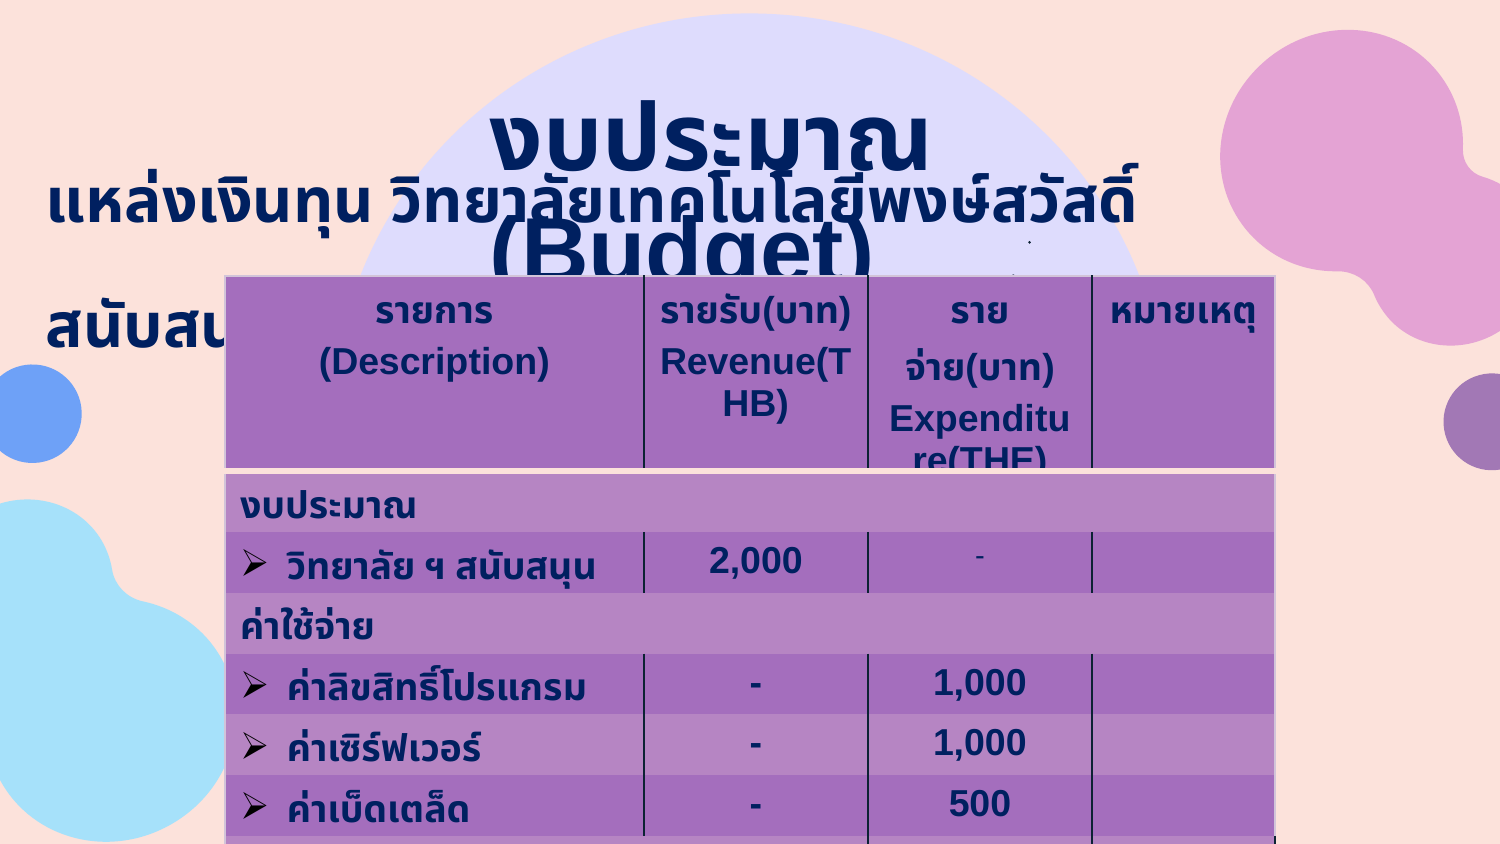

งบประมาณ (Budget)
แหล่งเงินทุน วิทยาลัยเทคโนโลยีพงษ์สวัสดิ์ สนับสนุน จำนวน 2,000 บาท​

| รายการ (Description) | รายรับ(บาท) Revenue(THB) | รายจ่าย(บาท) Expenditure(THE) | หมายเหตุ |
| --- | --- | --- | --- |
| งบประมาณ |  |  |  |
| วิทยาลัย ฯ สนับสนุน | 2,000 | - |  |
| ค่าใช้จ่าย |  |  |  |
| ค่าลิขสิทธิ์โปรแกรม | - | 1,000 |  |
| ค่าเซิร์ฟเวอร์ | - | 1,000 |  |
| ค่าเบ็ดเตล็ด | - | 500 |  |
| รวมค่าใช้จ่าย Grand Total (THE) |  | 2,500 |  |